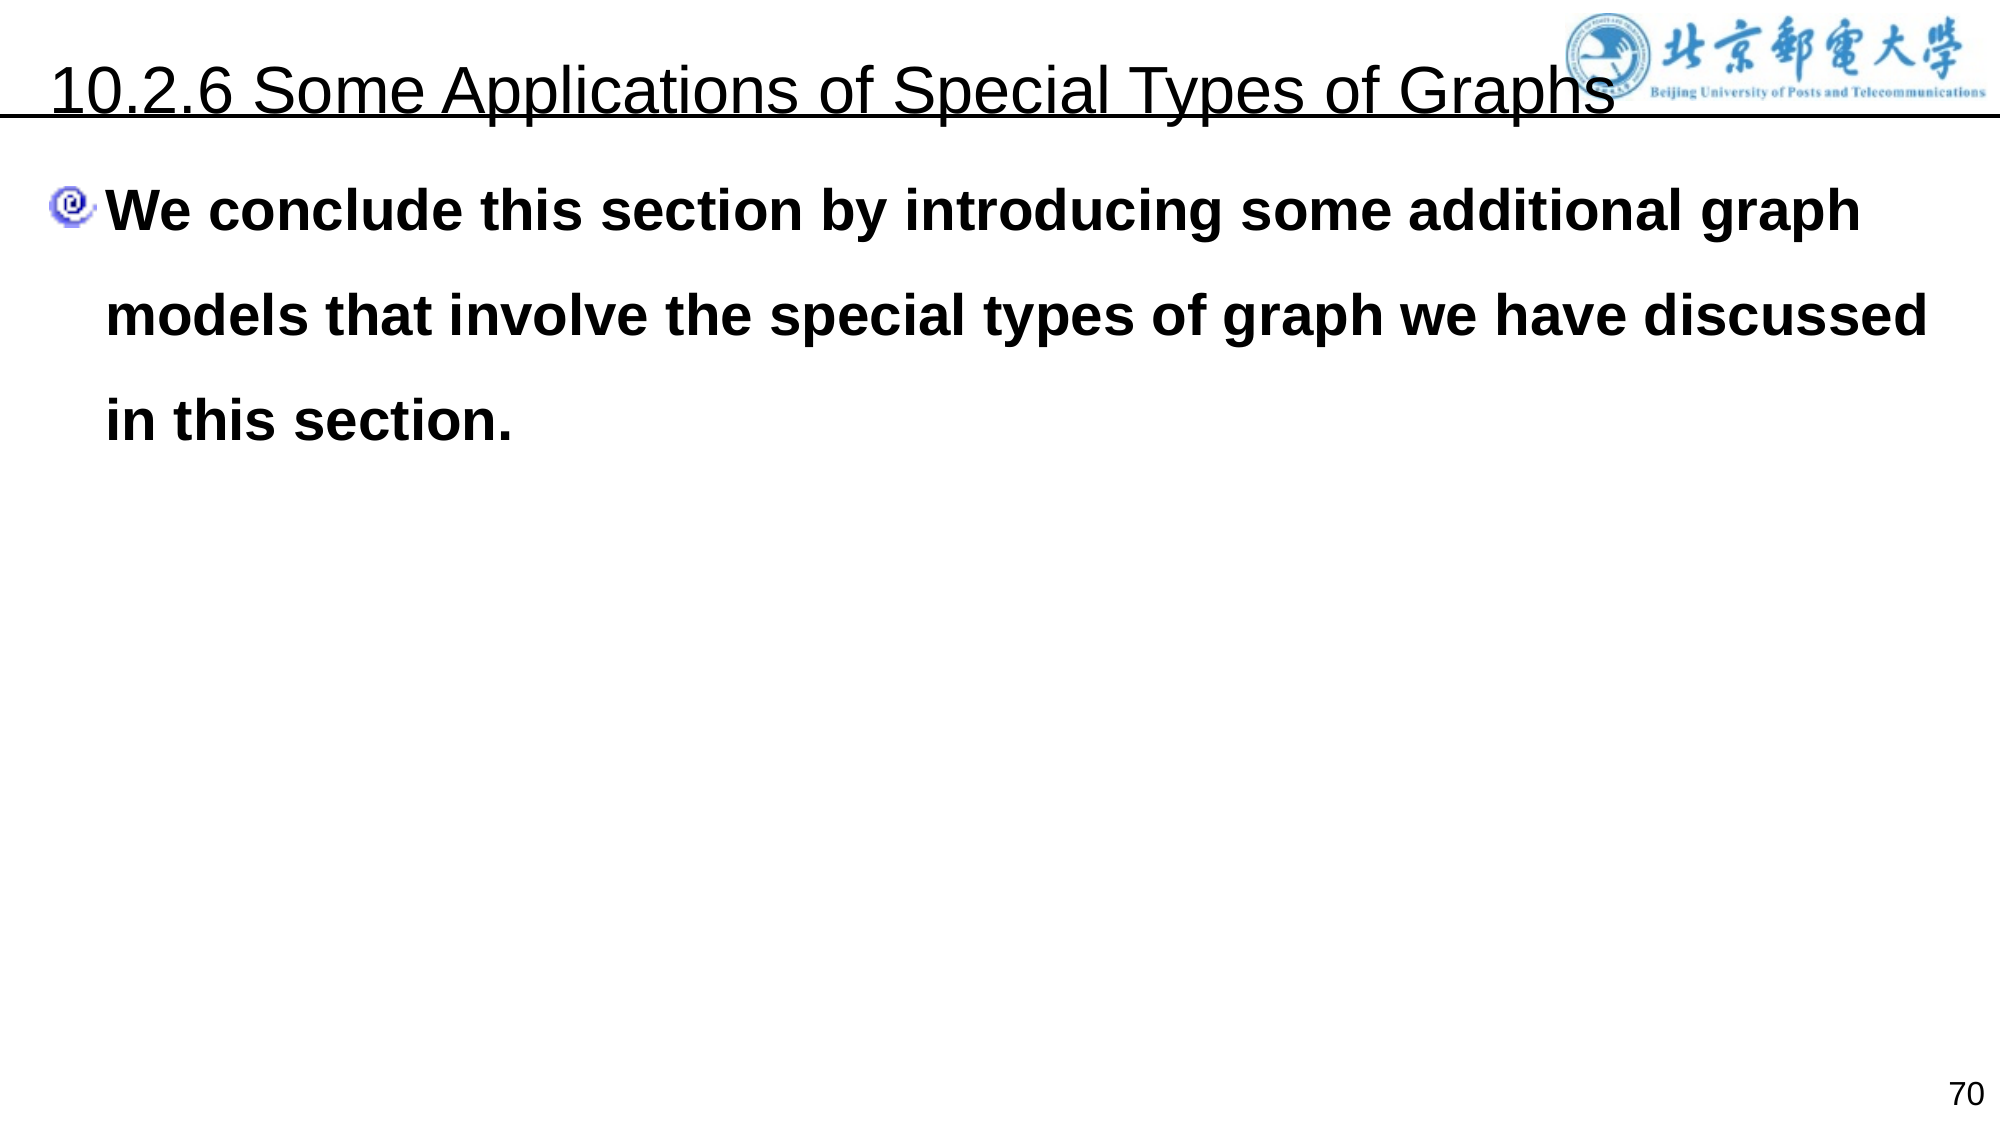

10.2.6 Some Applications of Special Types of Graphs
We conclude this section by introducing some additional graph models that involve the special types of graph we have discussed in this section.